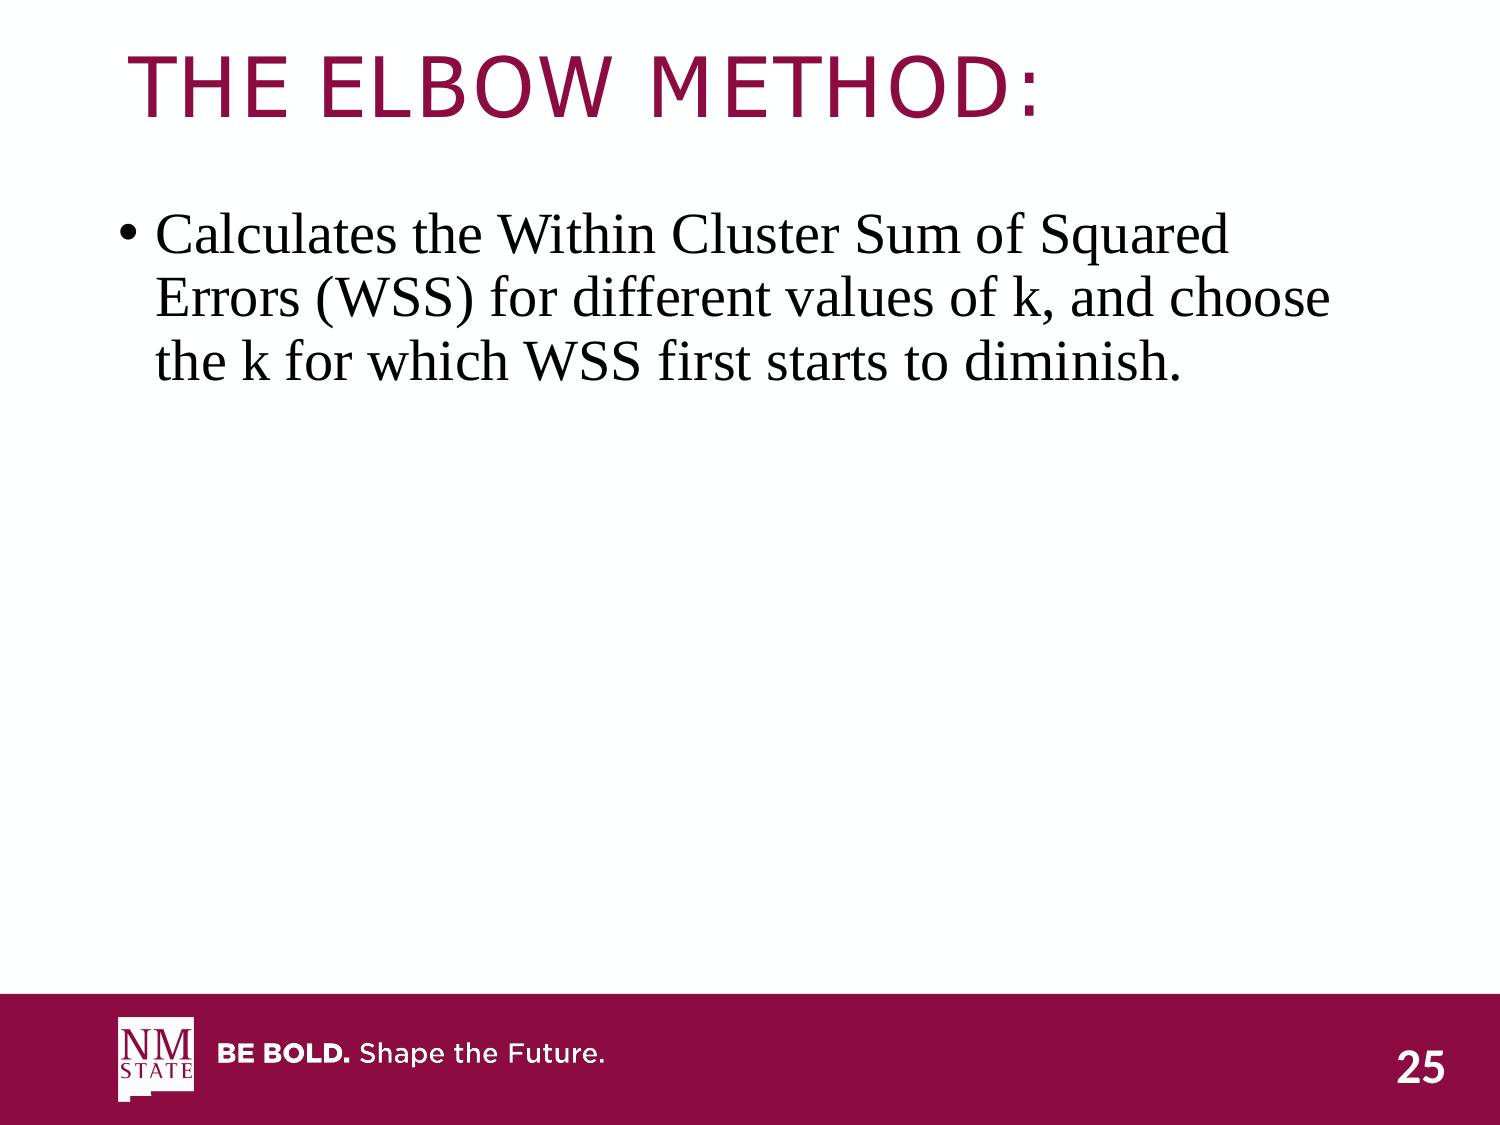

# THE ELBOW METHOD:
Calculates the Within Cluster Sum of Squared Errors (WSS) for different values of k, and choose the k for which WSS first starts to diminish.

25